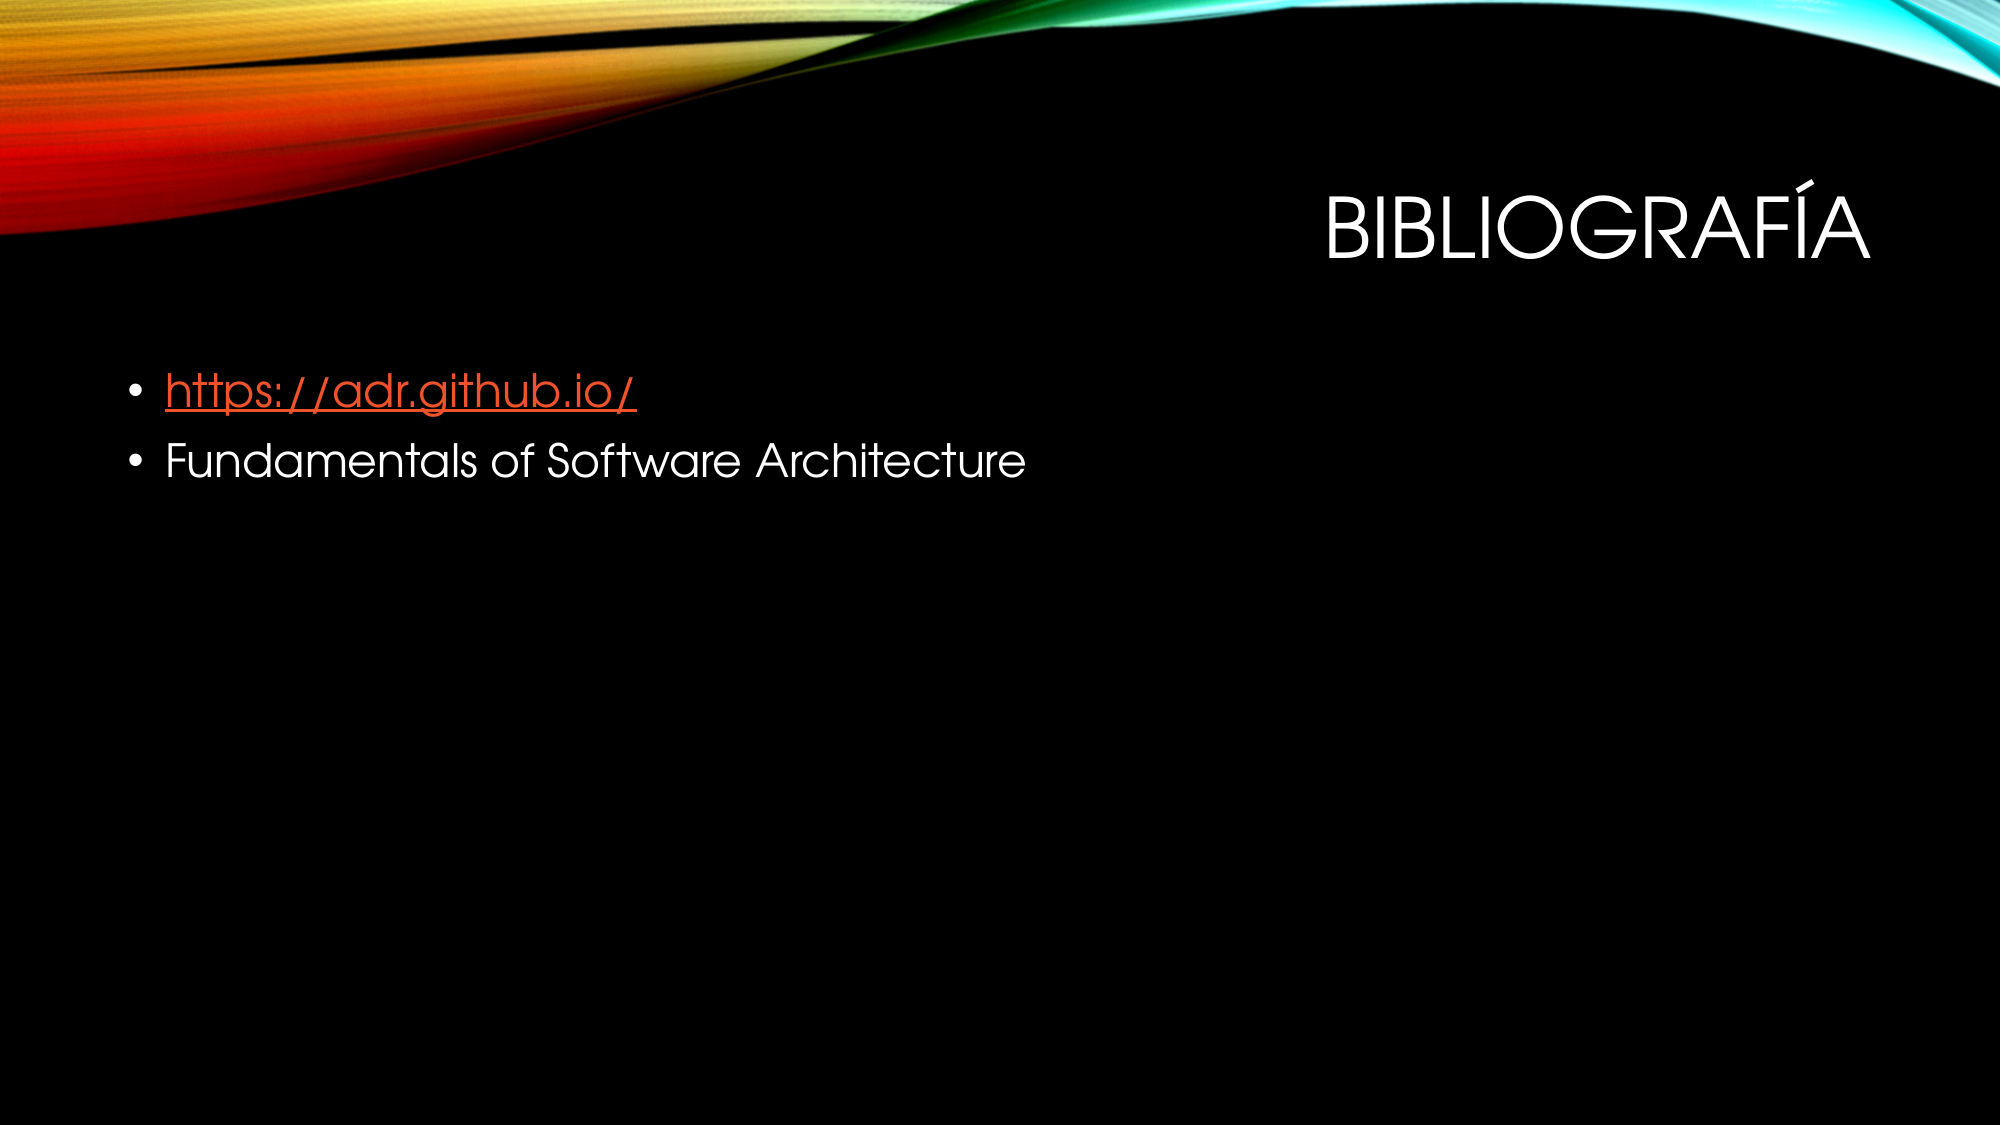

# Bibliografía
https://adr.github.io/
Fundamentals of Software Architecture